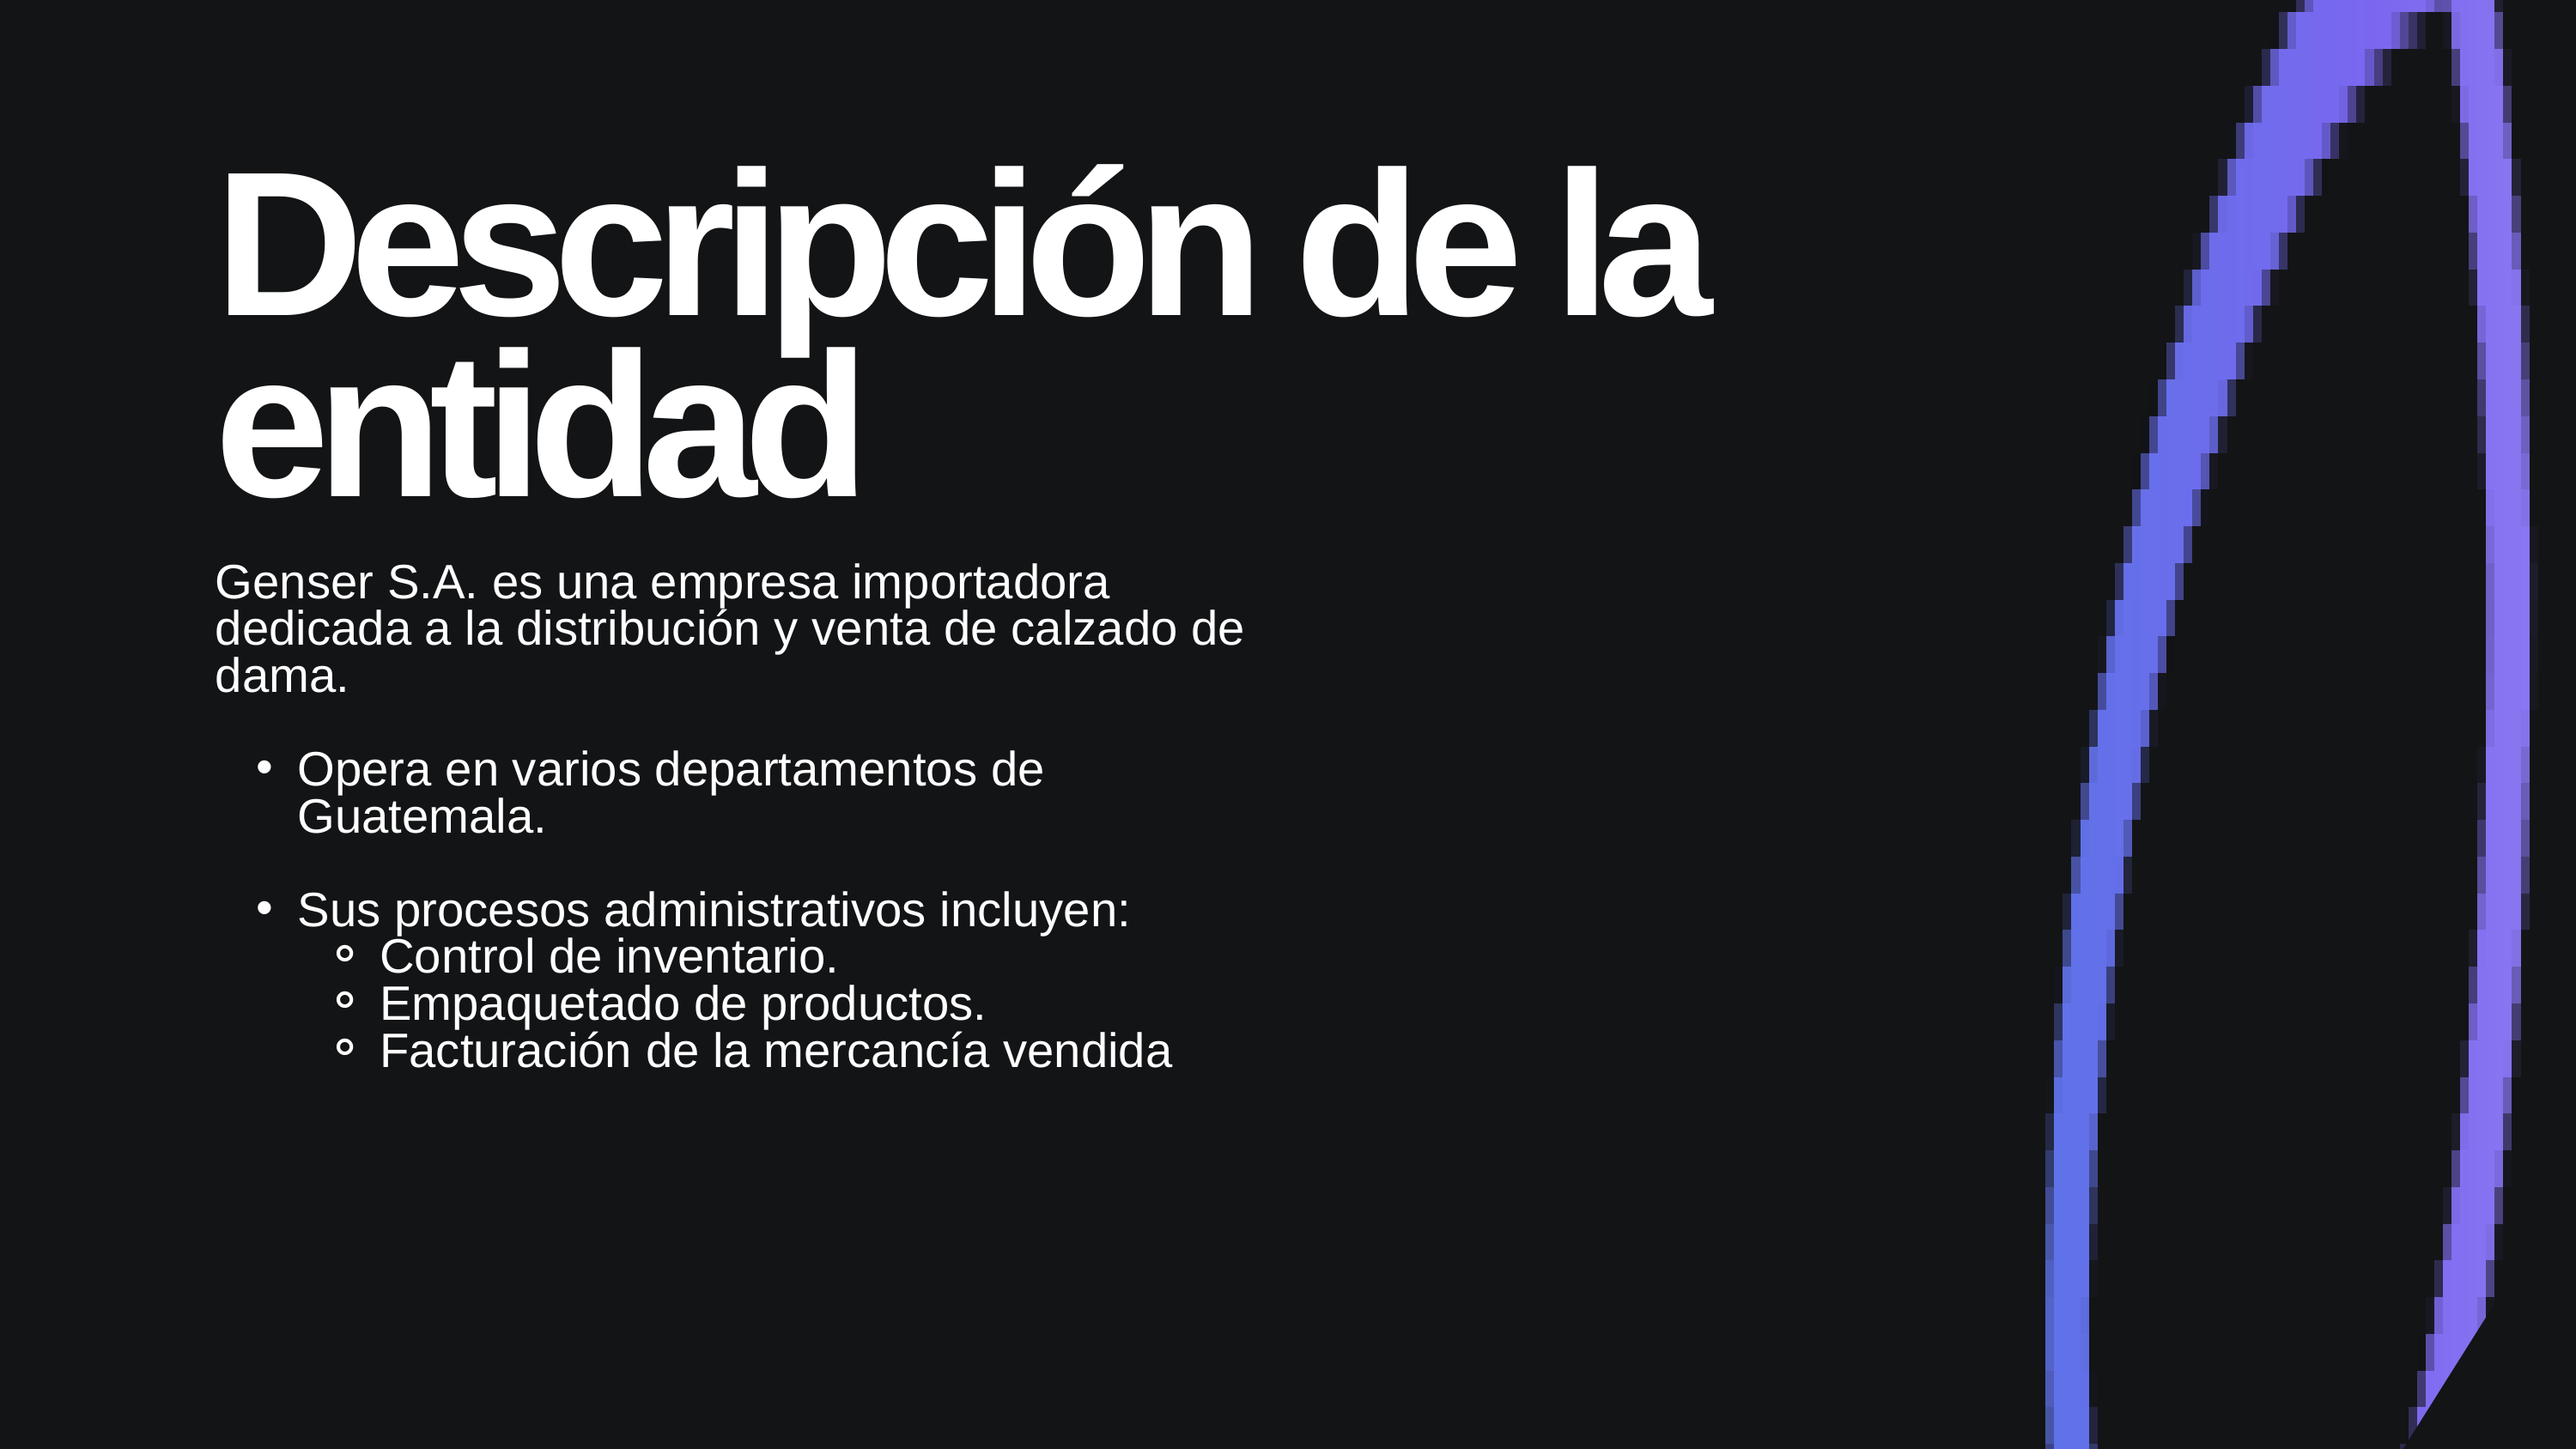

Descripción de la entidad
Genser S.A. es una empresa importadora dedicada a la distribución y venta de calzado de dama.

Opera en varios departamentos de Guatemala.

Sus procesos administrativos incluyen:
Control de inventario.
Empaquetado de productos.
Facturación de la mercancía vendida